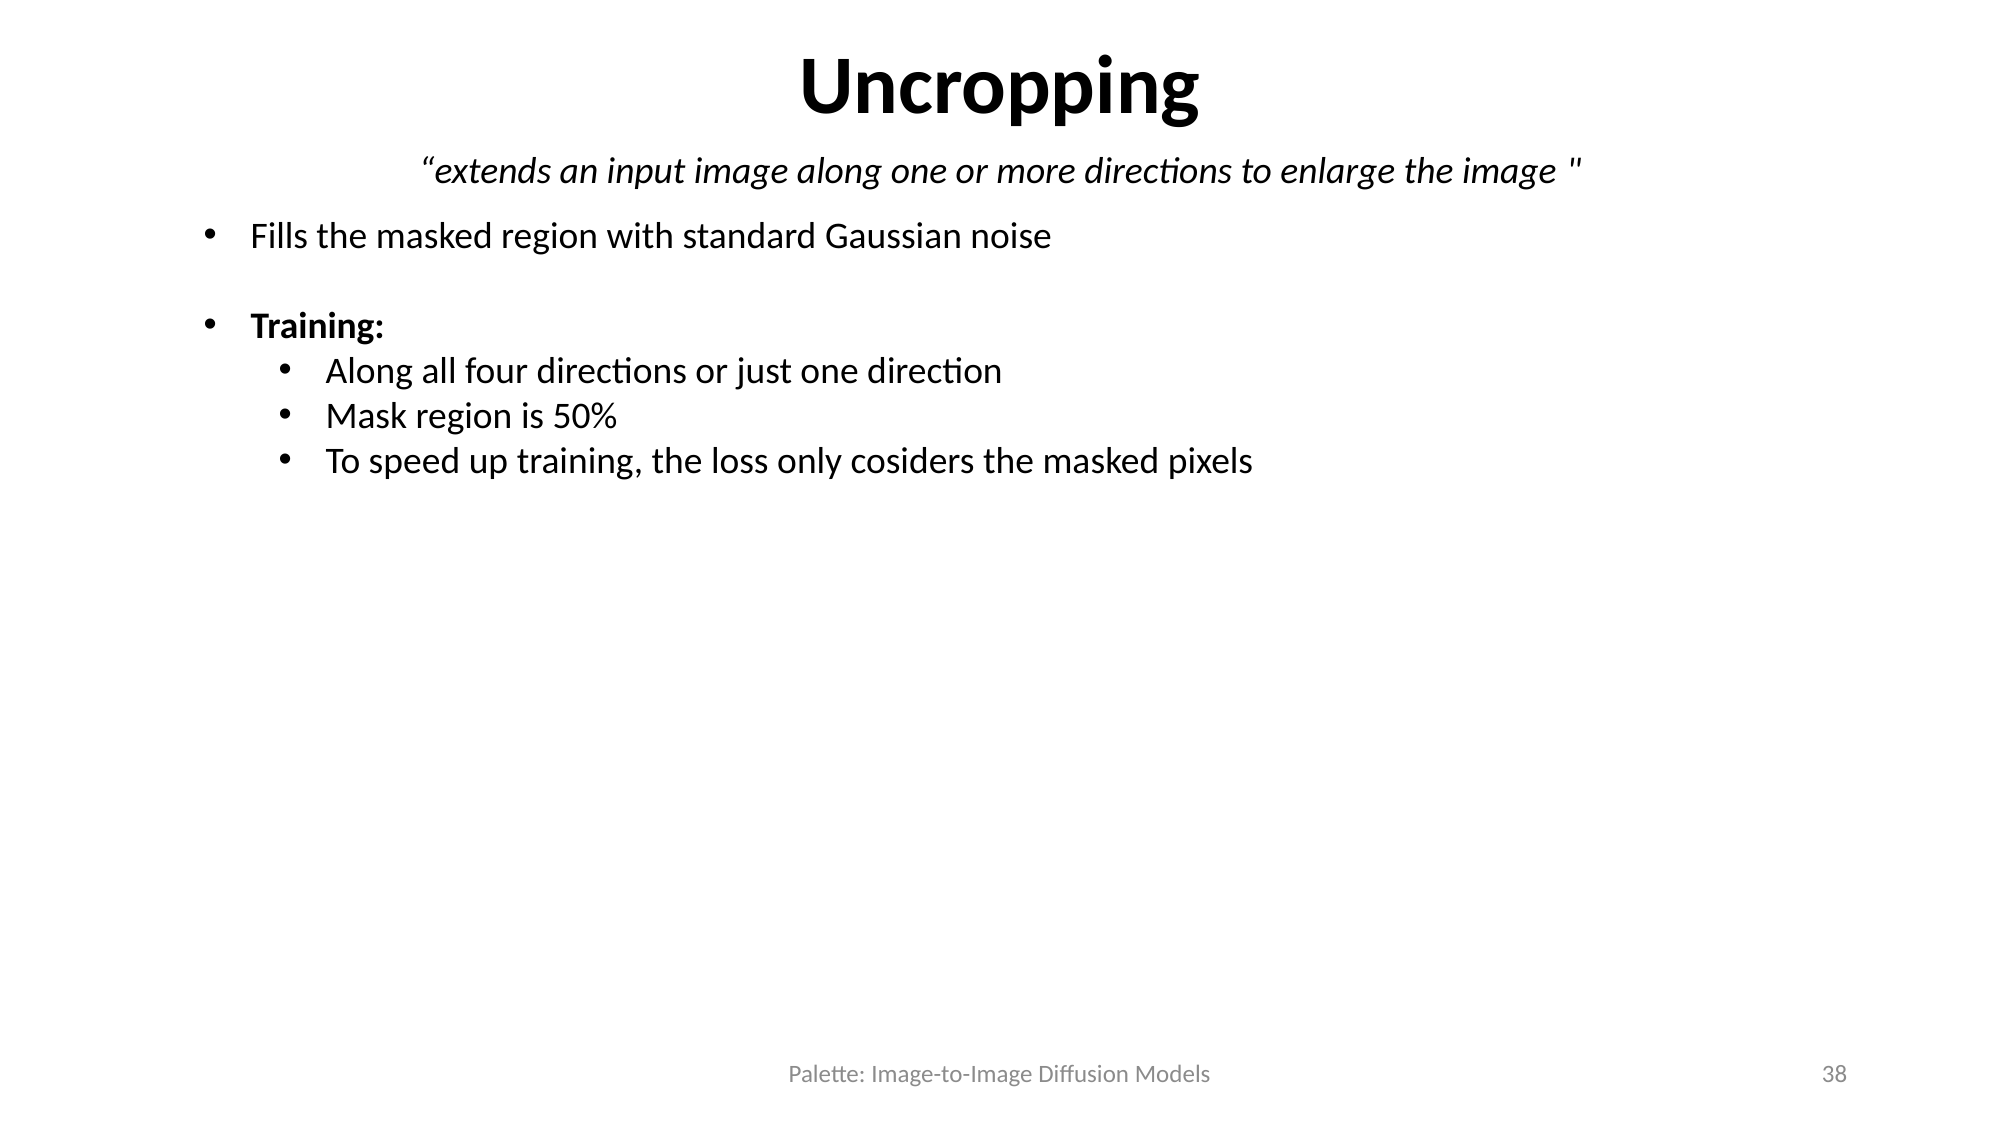

Uncropping
“extends an input image along one or more directions to enlarge the image "
Fills the masked region with standard Gaussian noise

Training:
Along all four directions or just one direction
Mask region is 50%
To speed up training, the loss only cosiders the masked pixels

Palette: Image-to-Image Diffusion Models
38